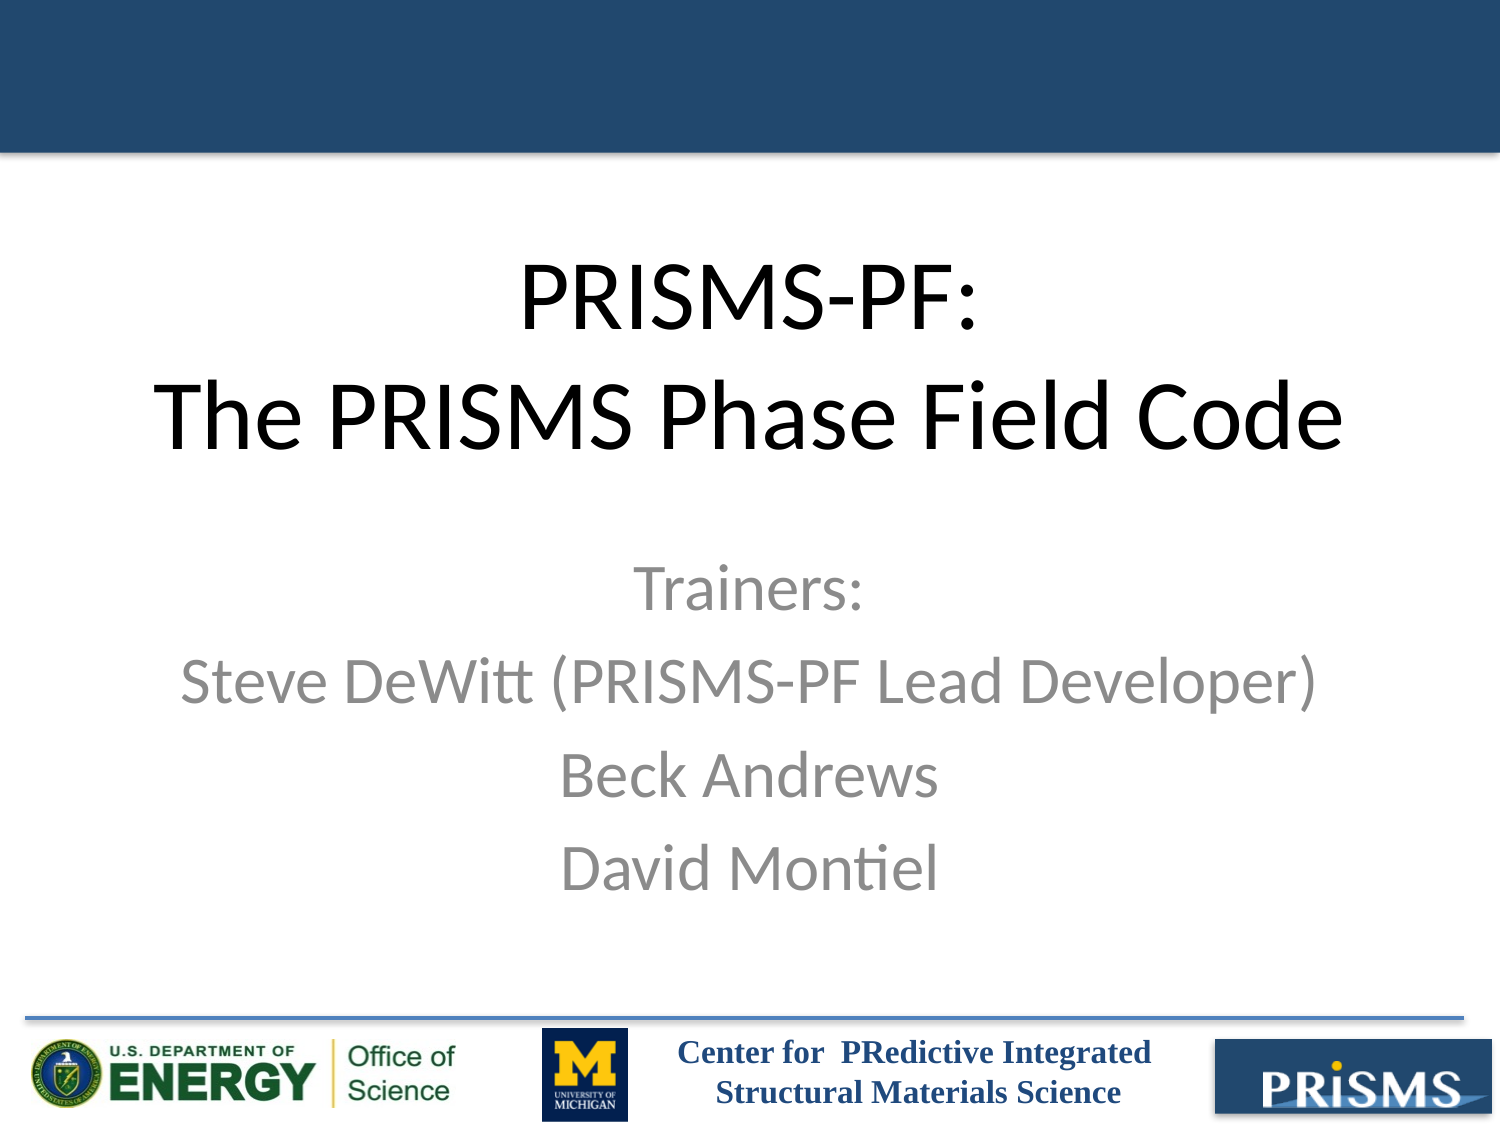

# PRISMS-PF: The PRISMS Phase Field Code
Trainers:
Steve DeWitt (PRISMS-PF Lead Developer)
Beck Andrews
David Montiel